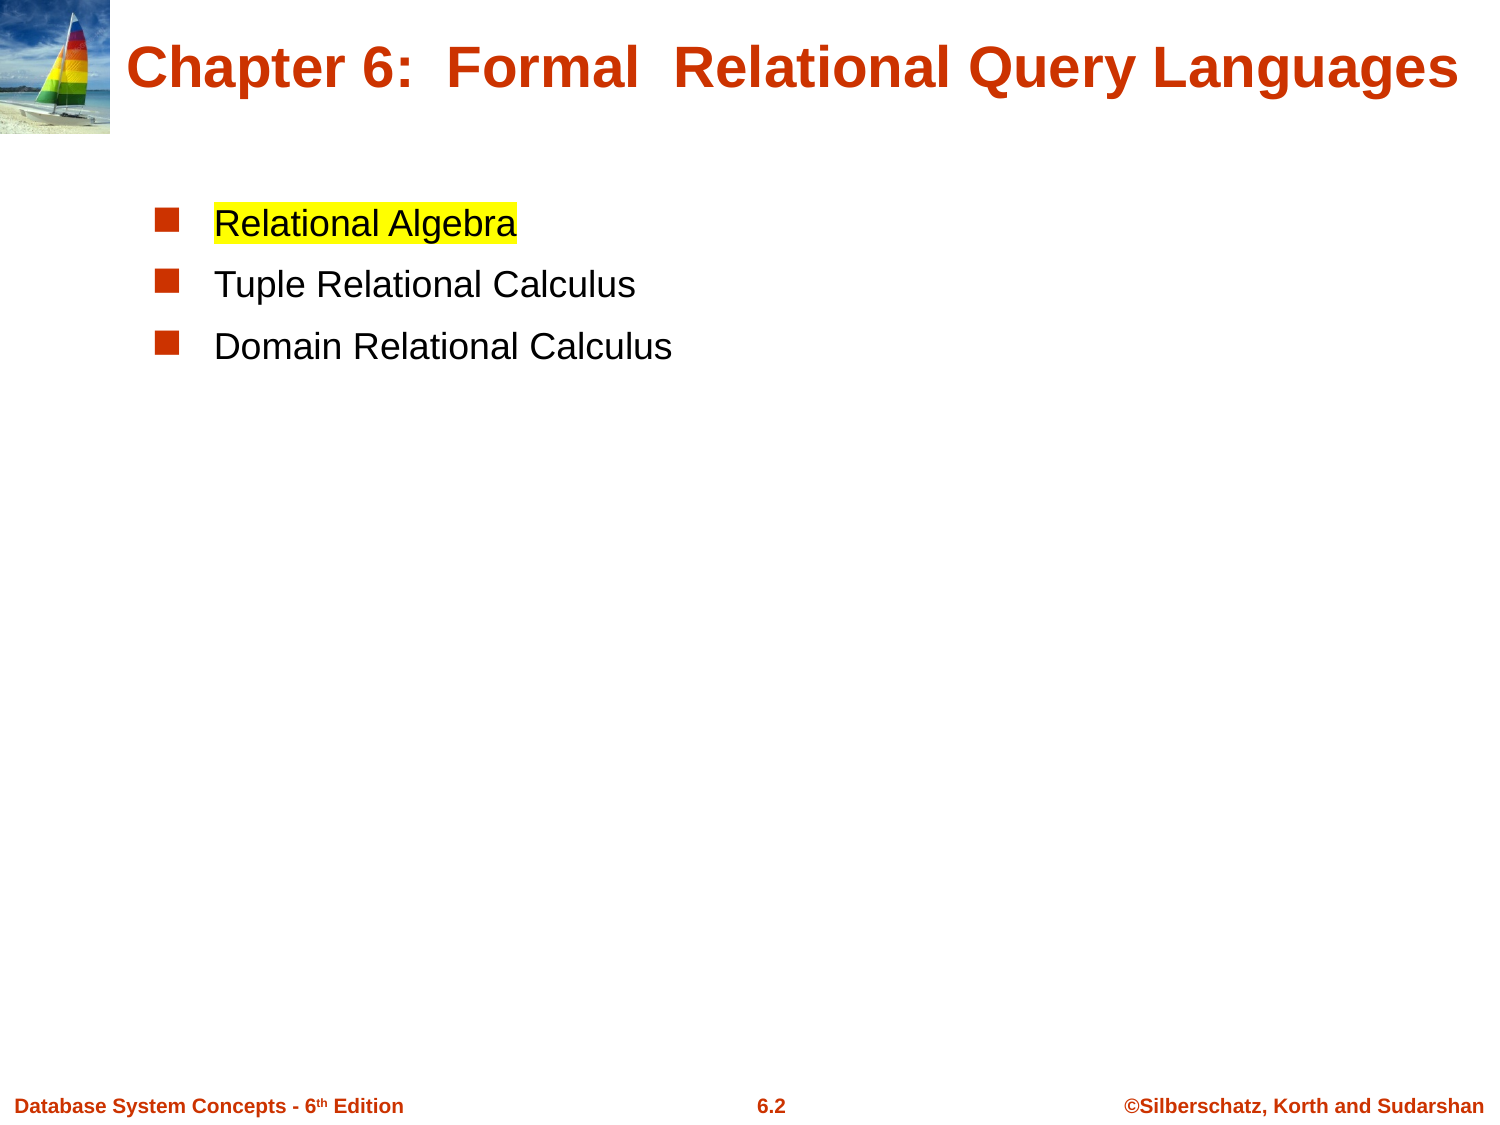

Chapter 6:  Formal  Relational Query Languages
Relational Algebra
Tuple Relational Calculus
Domain Relational Calculus